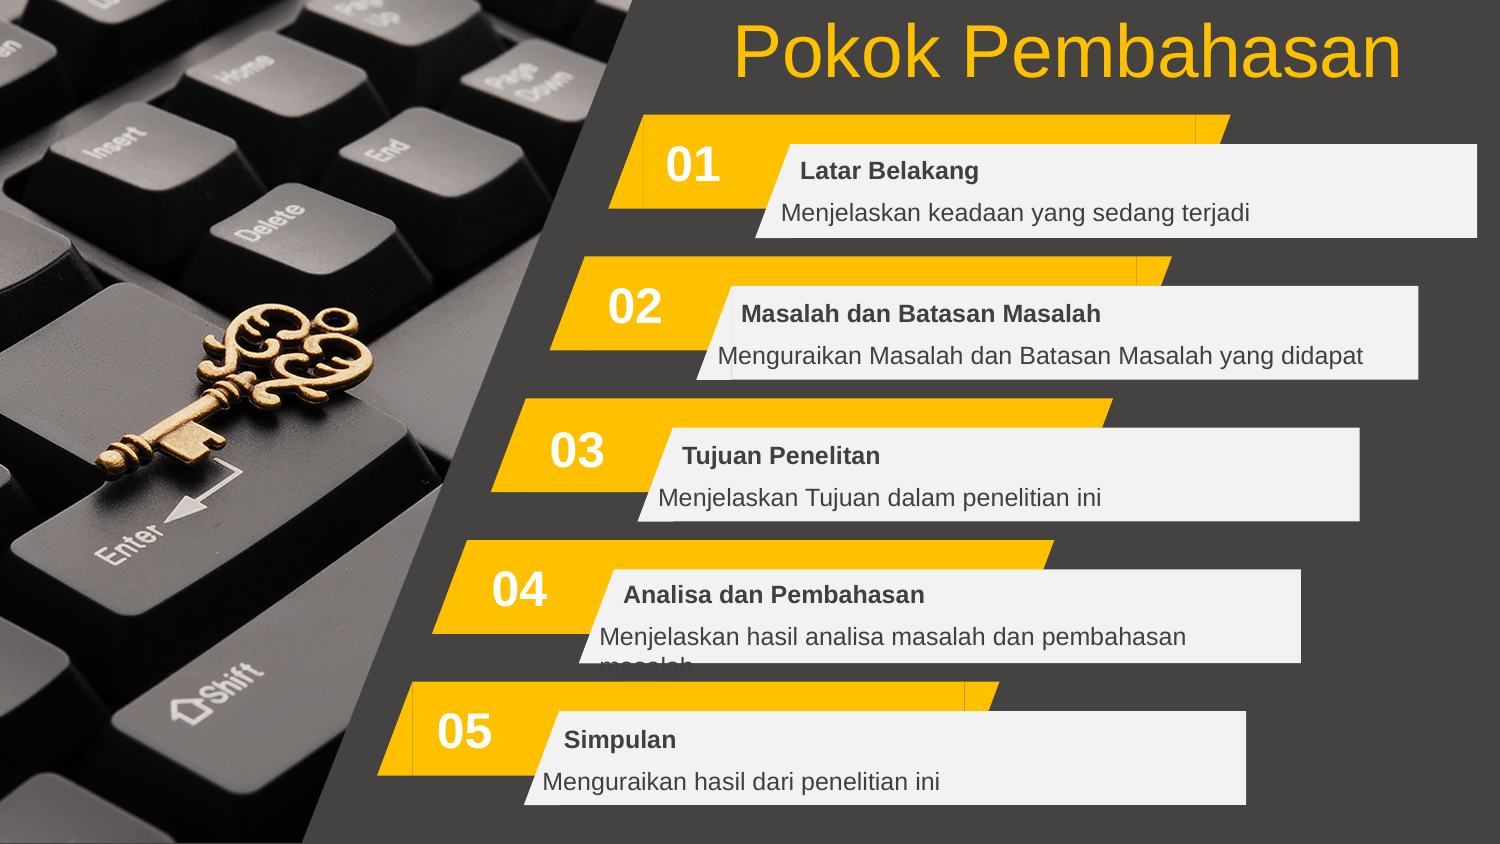

Pokok Pembahasan

01
Latar Belakang
Menjelaskan keadaan yang sedang terjadi

02
Masalah dan Batasan Masalah
Menguraikan Masalah dan Batasan Masalah yang didapat

03
Tujuan Penelitan
Menjelaskan Tujuan dalam penelitian ini

04
Analisa dan Pembahasan
Menjelaskan hasil analisa masalah dan pembahasan masalah

05
Simpulan
Menguraikan hasil dari penelitian ini